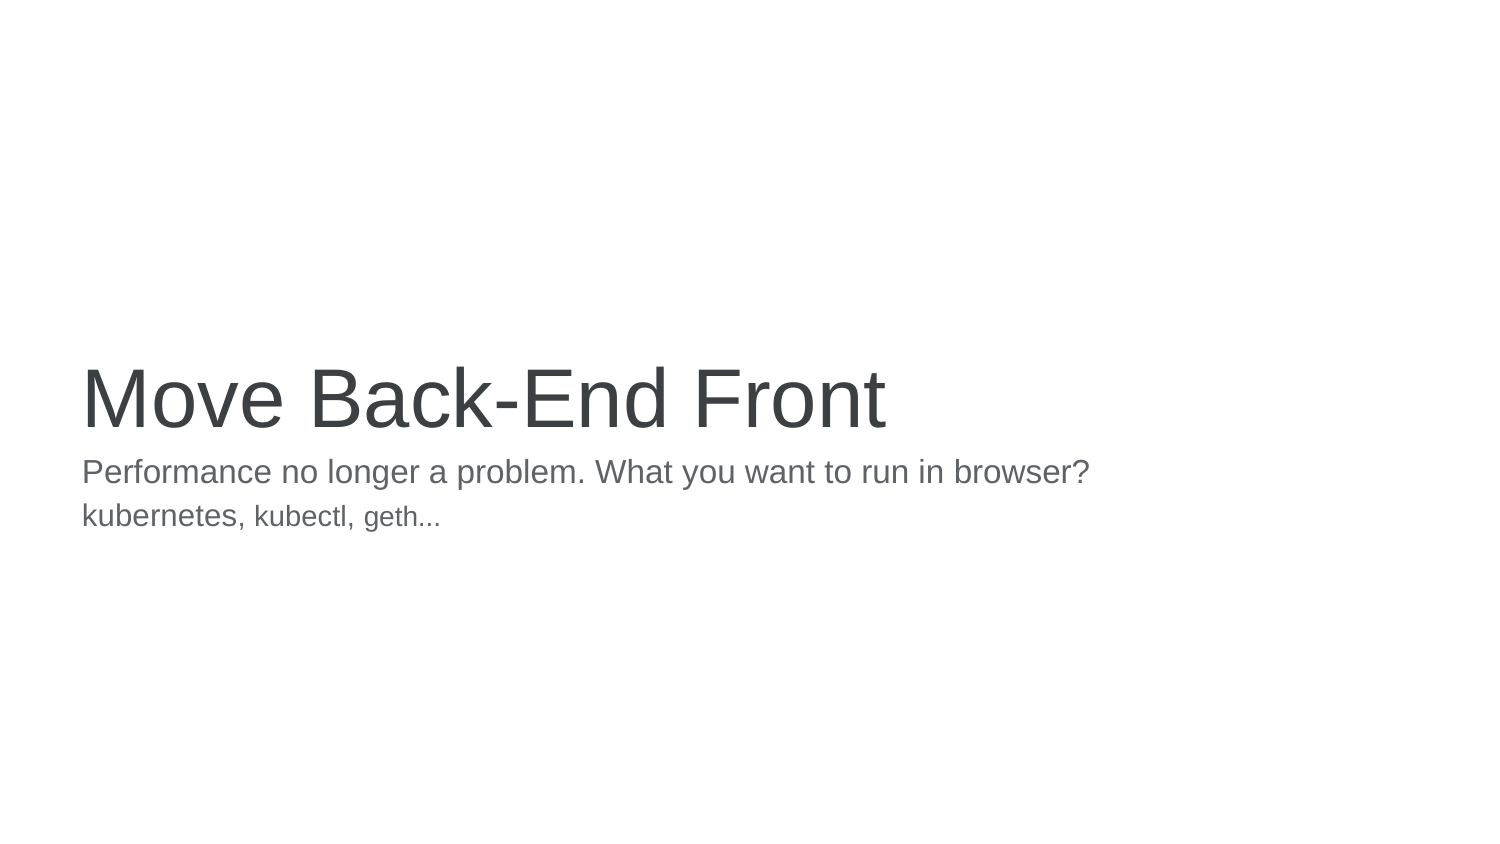

Move Back-End Front
Performance no longer a problem. What you want to run in browser?
kubernetes, kubectl, geth...